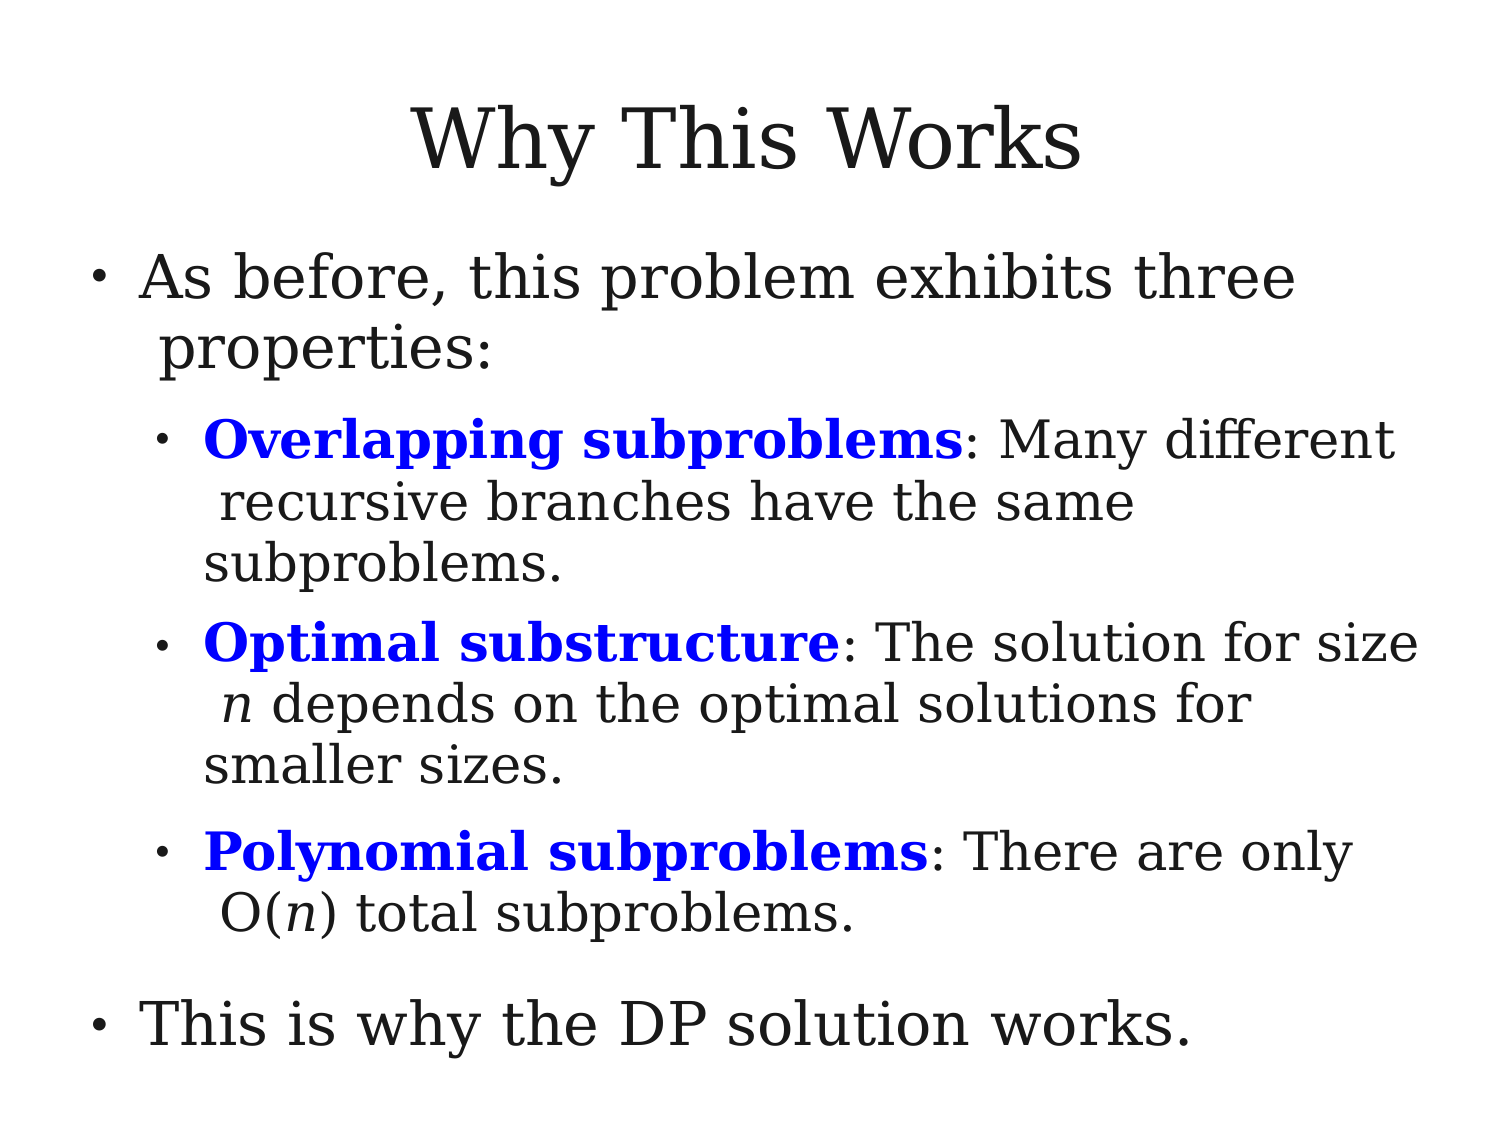

# Why This Works
As before, this problem exhibits three  properties:
●
Overlapping subproblems: Many different  recursive branches have the same  subproblems.
Optimal substructure: The solution for size  n depends on the optimal solutions for  smaller sizes.
Polynomial subproblems: There are only  O(n) total subproblems.
●
●
●
This is why the DP solution works.
●